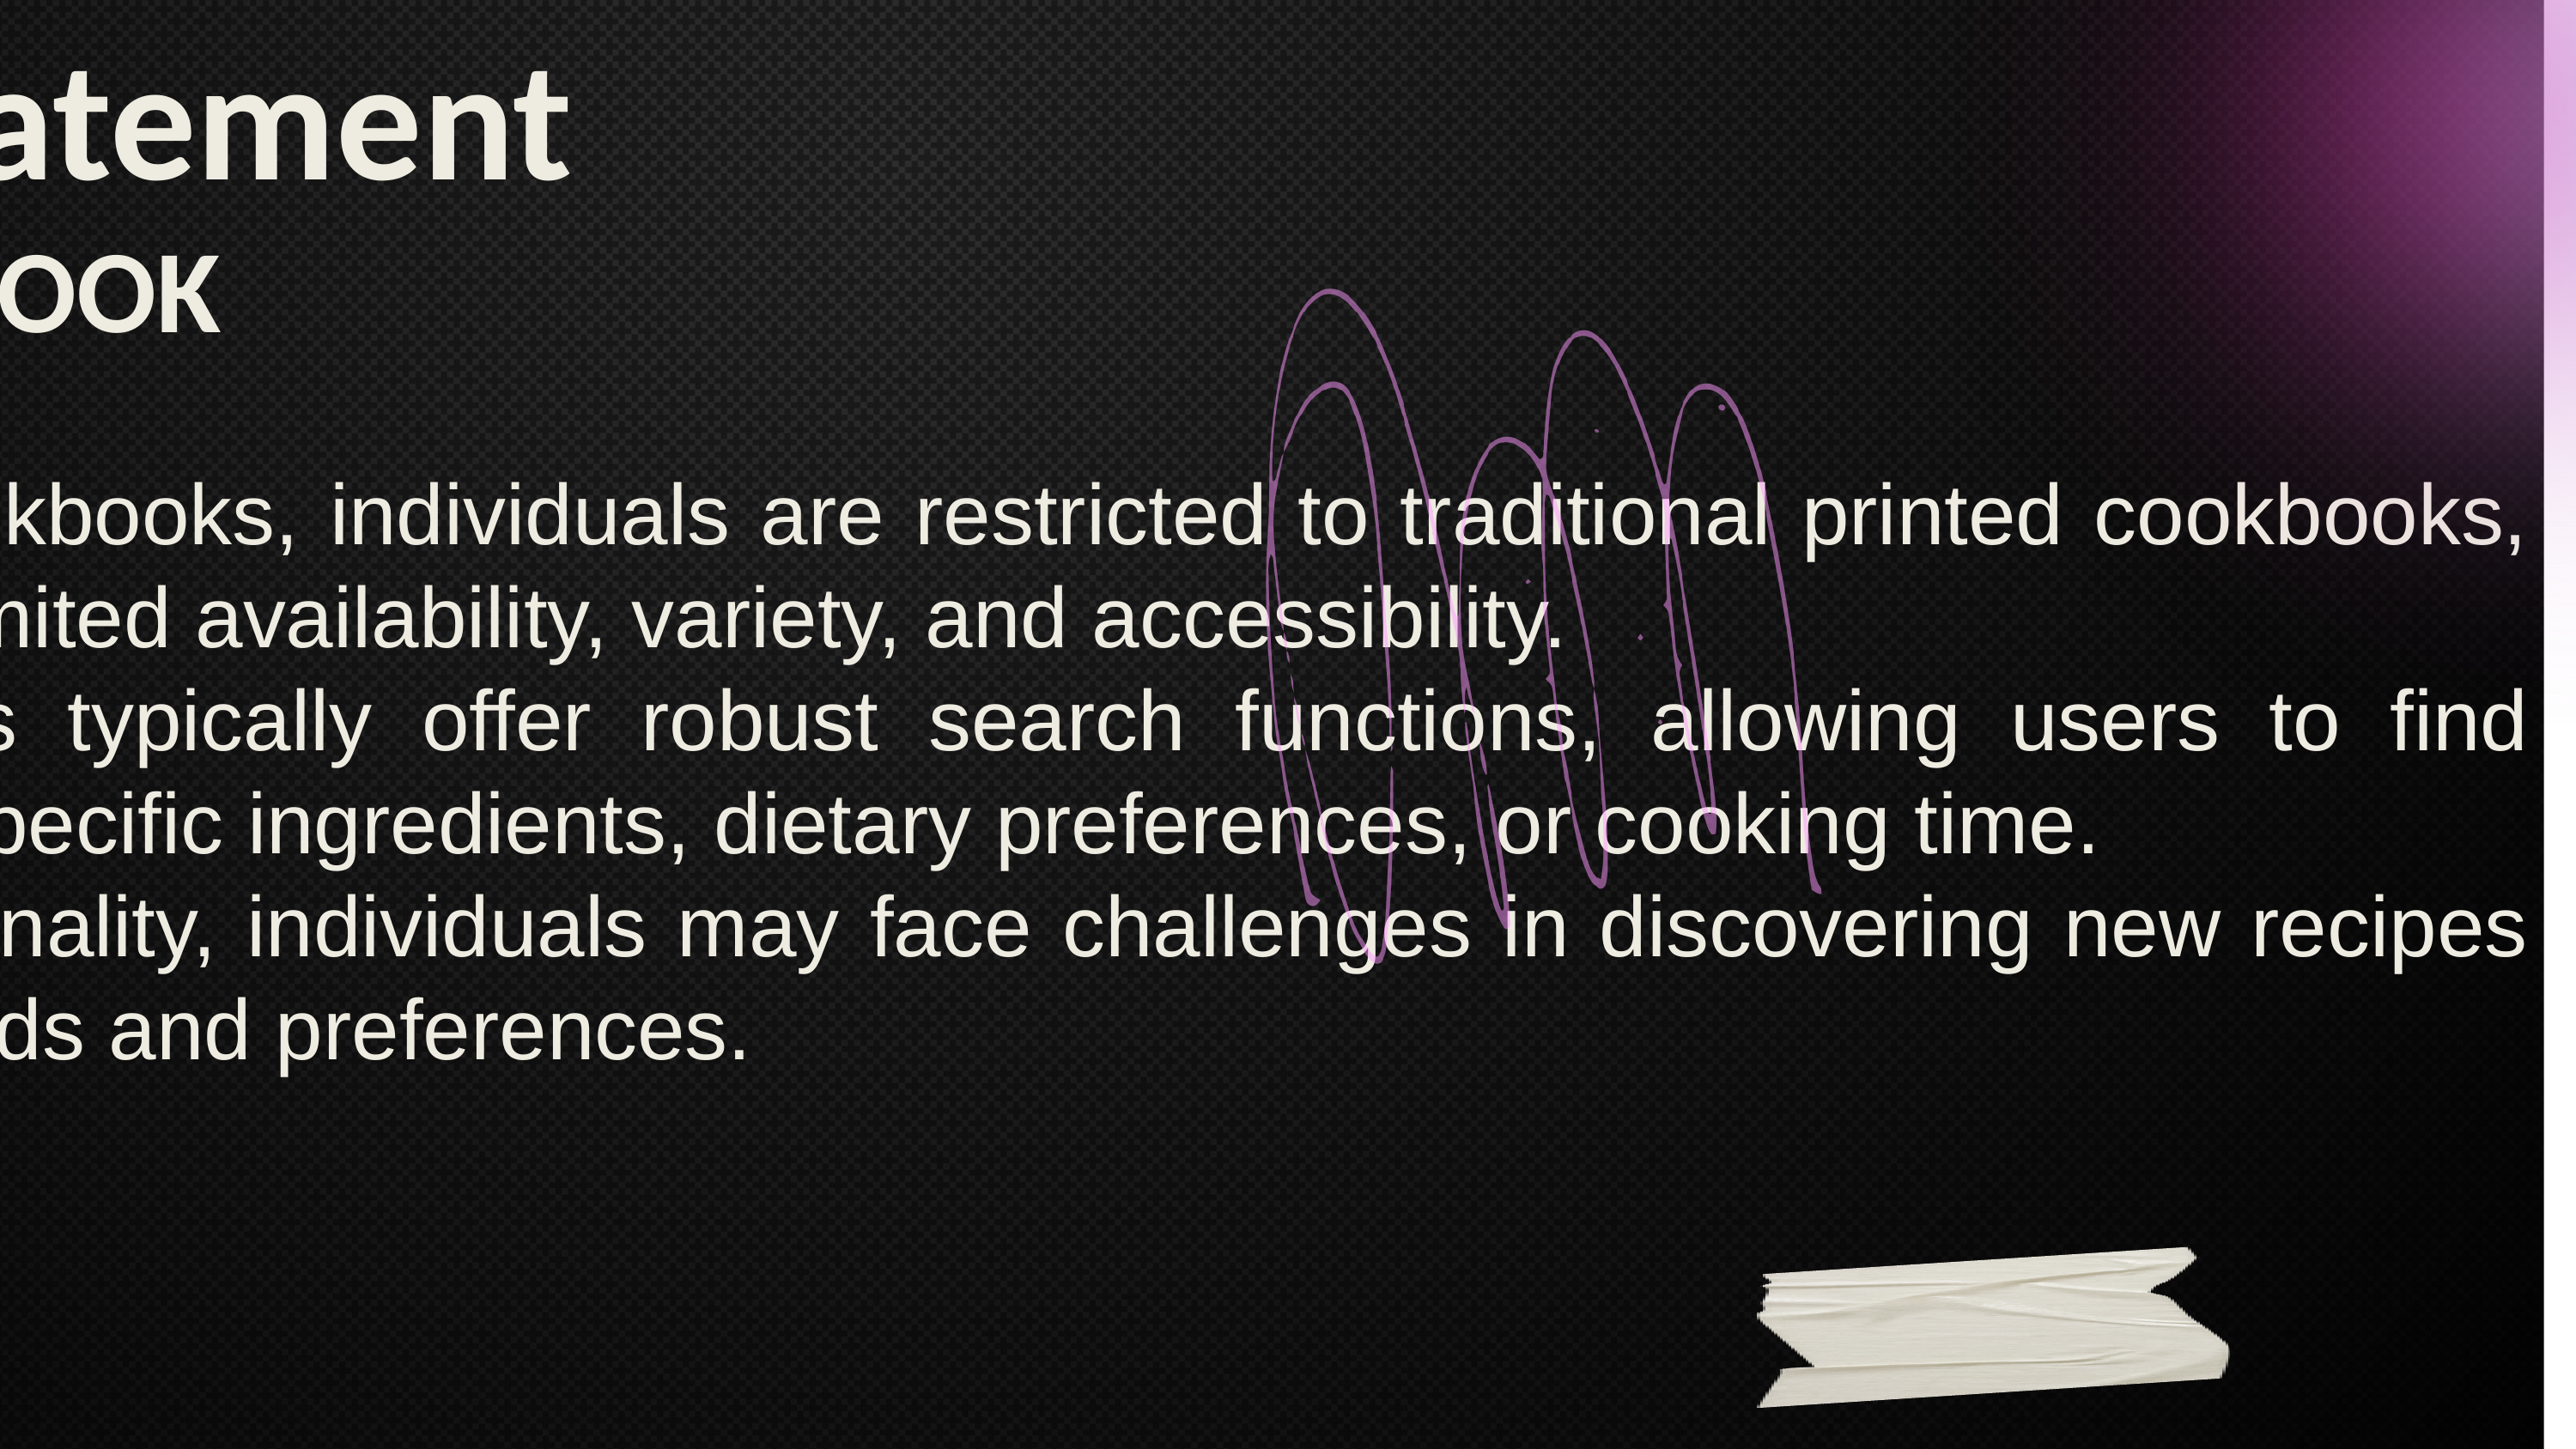

Problem statement
   ONLINE COOKBOOK

Without online cookbooks, individuals are restricted to traditional printed cookbooks, which may have limited availability, variety, and accessibility.
 Online cookbooks typically offer robust search functions, allowing users to find recipes based on specific ingredients, dietary preferences, or cooking time.
Without this functionality, individuals may face challenges in discovering new recipes tailored to their needs and preferences.